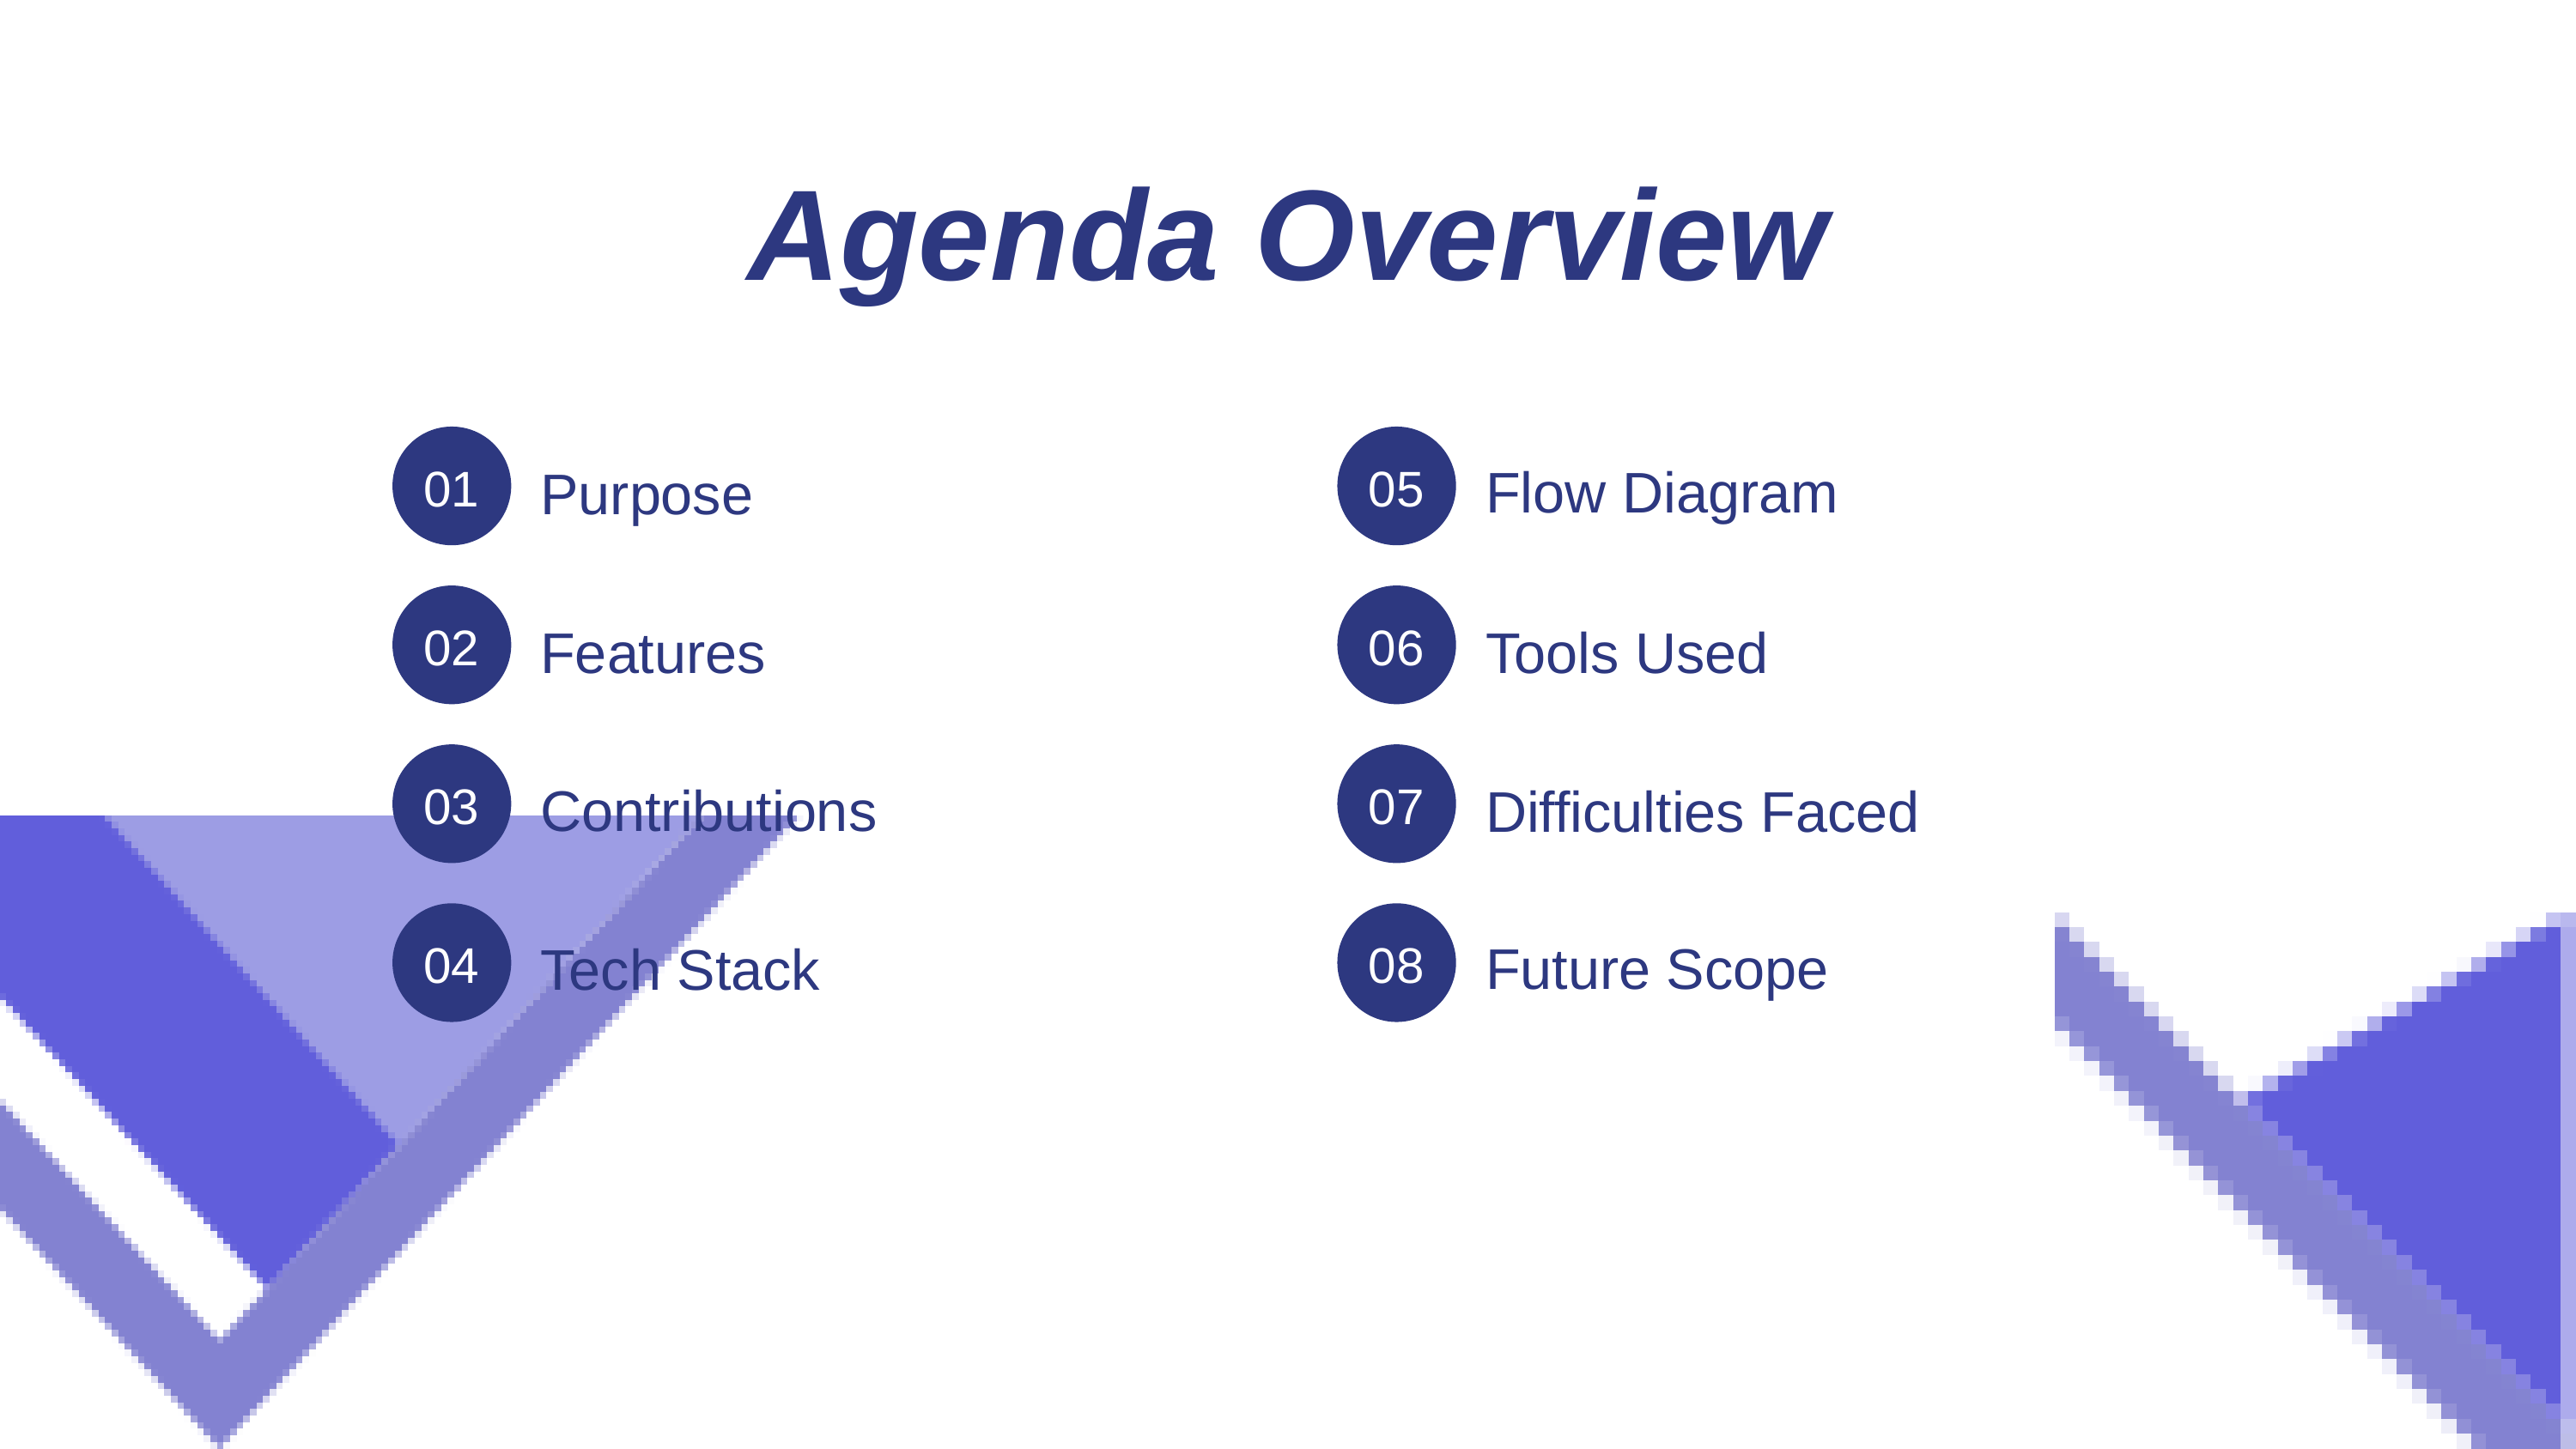

Agenda Overview

01

05
Flow Diagram
Purpose

02

06
Features
Tools Used

03

07
Contributions
Difficulties Faced

04

08

Future Scope
Tech Stack